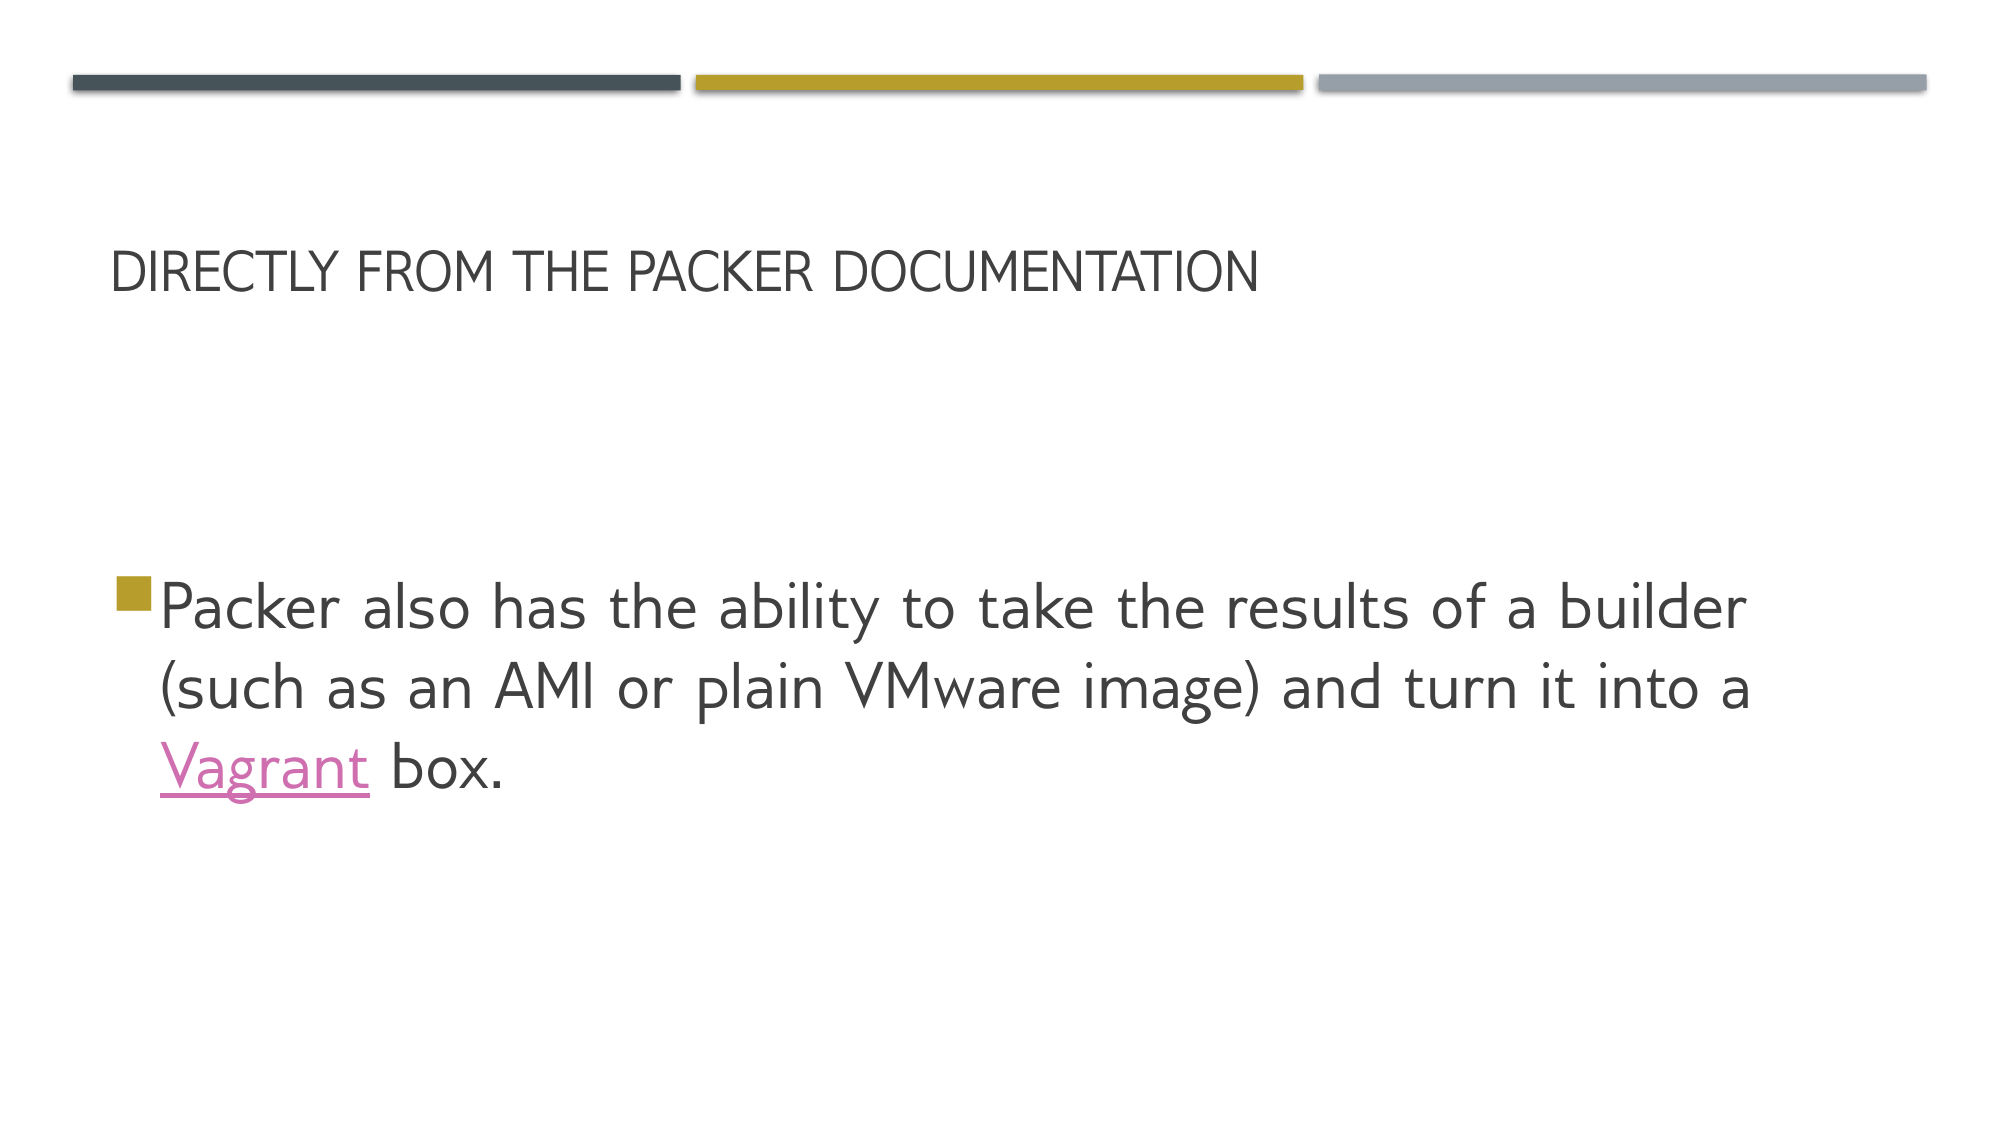

# Directly from the packer documentation
Packer also has the ability to take the results of a builder (such as an AMI or plain VMware image) and turn it into a Vagrant box.